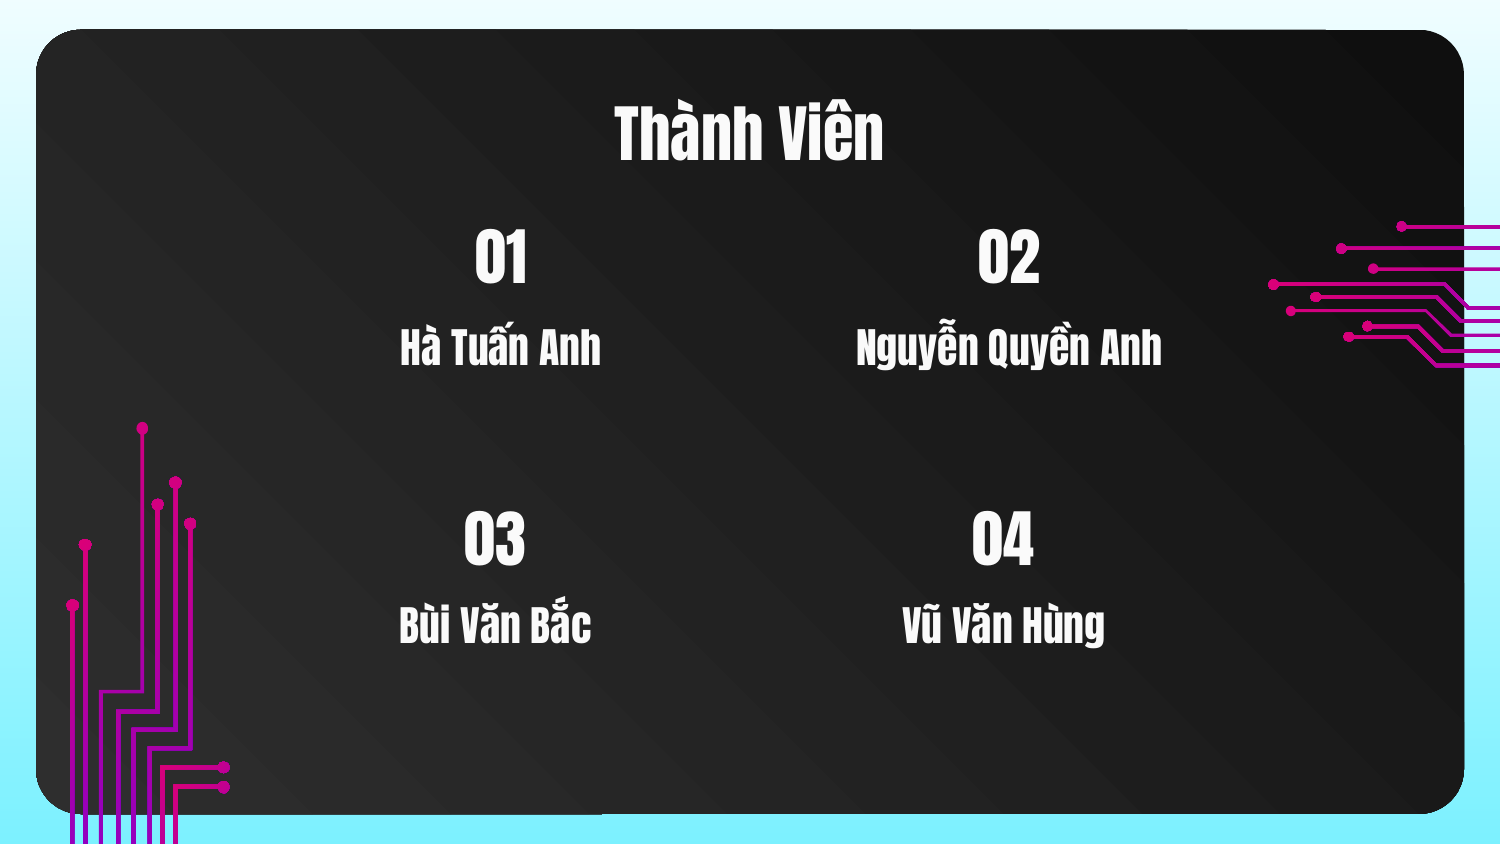

# Thành Viên
01
02
Hà Tuấn Anh
Nguyễn Quyền Anh
03
04
Bùi Văn Bắc
Vũ Văn Hùng